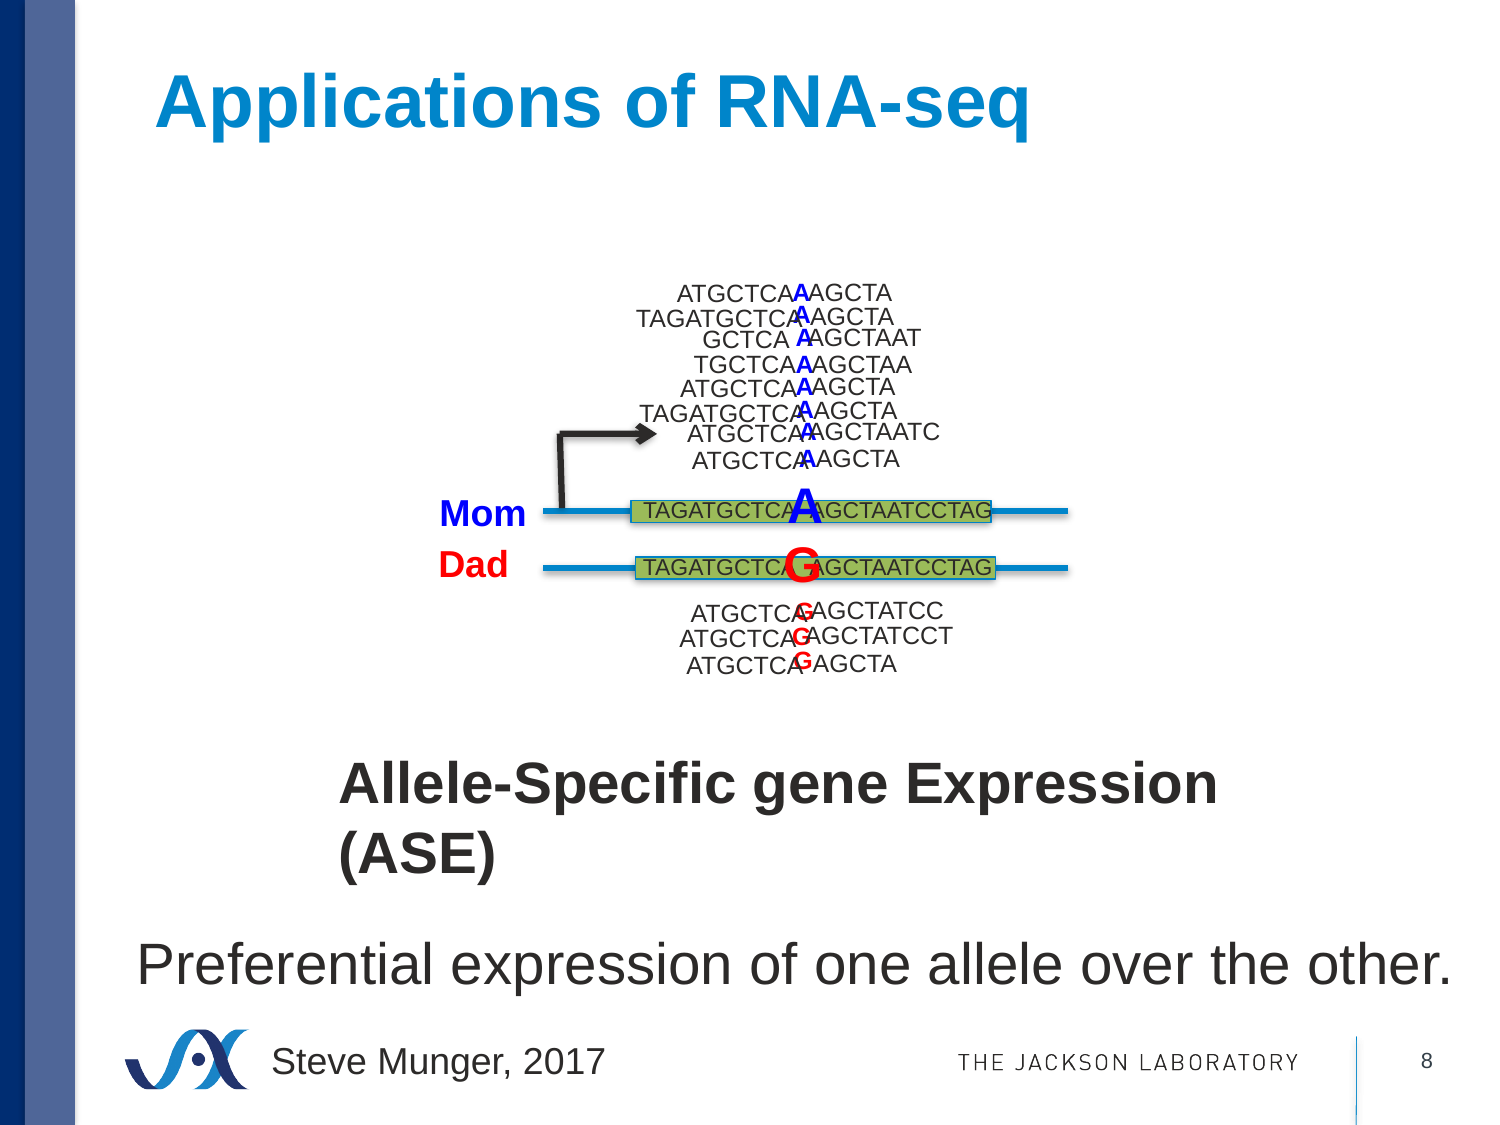

# Applications of RNA-seq
A
AGCTA
ATGCTCA
A
AGCTA
TAGATGCTCA
AGCTAAT
A
GCTCA
A
AGCTAA
TGCTCA
A
AGCTA
ATGCTCA
A
AGCTA
TAGATGCTCA
AGCTAATC
A
ATGCTCA
A
AGCTA
ATGCTCA
A
Mom
TAGATGCTCA
AGCTAATCCTAG

G
Dad
TAGATGCTCA
AGCTAATCCTAG

AGCTATCC
G
ATGCTCA
AGCTATCCT
G
ATGCTCA
G
AGCTA
ATGCTCA
Allele-Specific gene Expression (ASE)
Preferential expression of one allele over the other.
Steve Munger, 2017
8